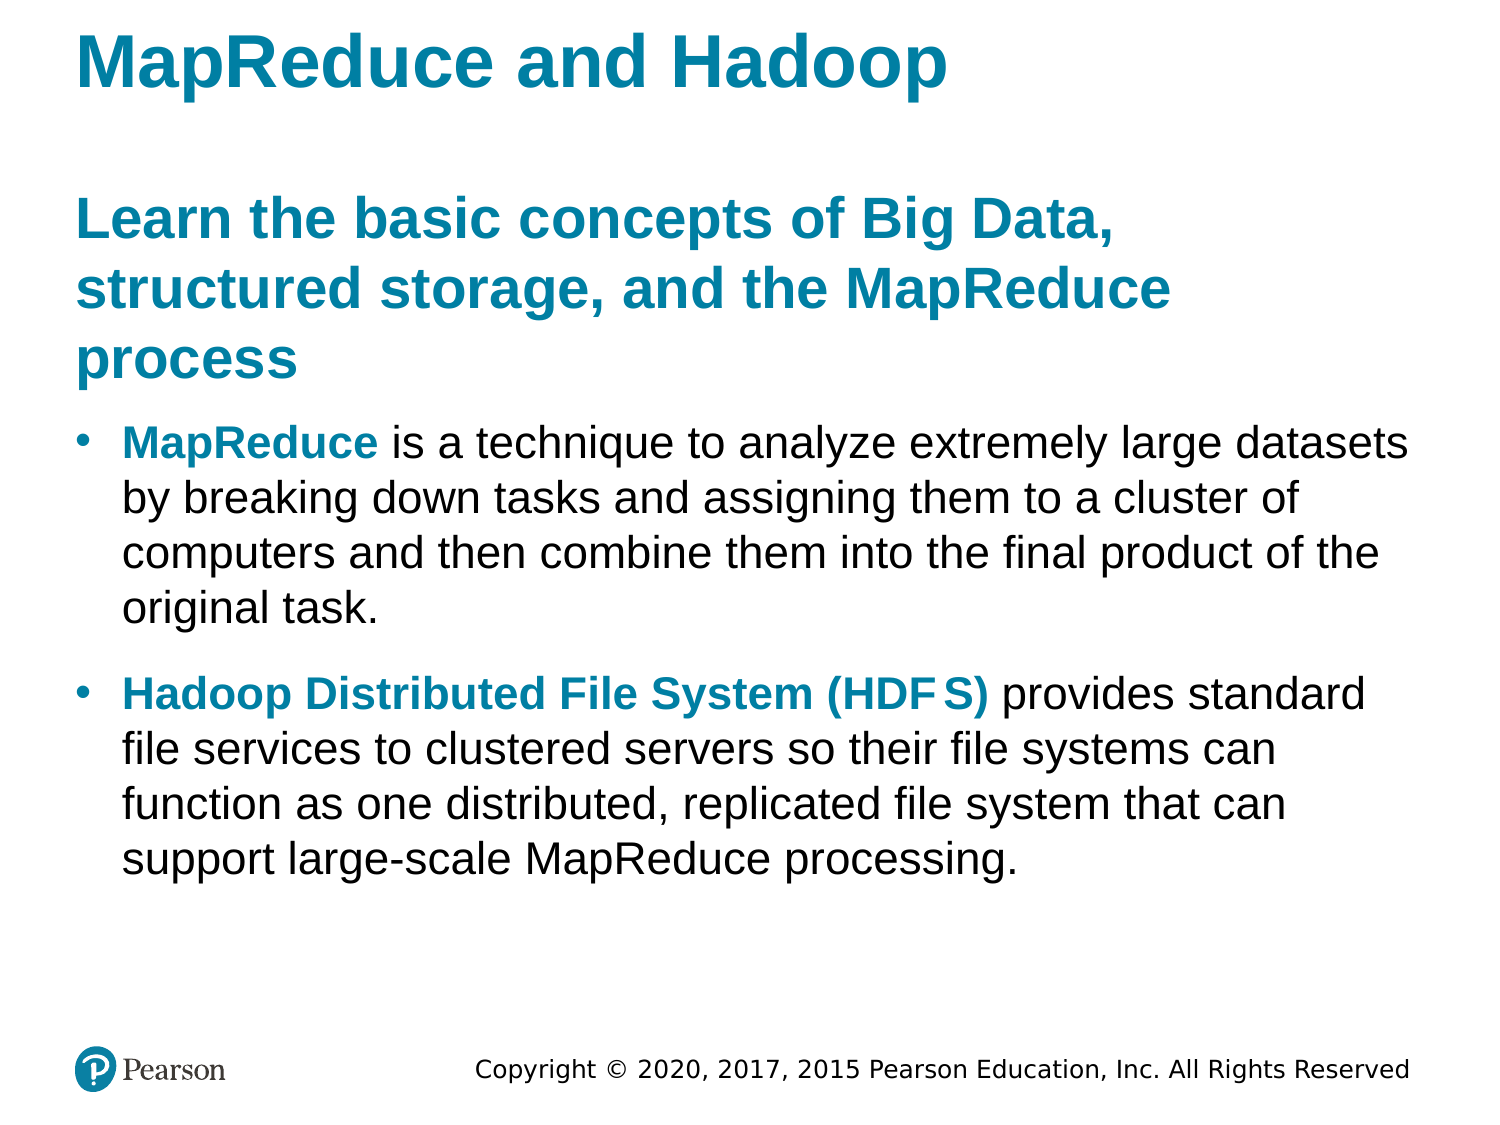

# MapReduce and Hadoop
Learn the basic concepts of Big Data, structured storage, and the MapReduce process
MapReduce is a technique to analyze extremely large datasets by breaking down tasks and assigning them to a cluster of computers and then combine them into the final product of the original task.
Hadoop Distributed File System (H D F S) provides standard file services to clustered servers so their file systems can function as one distributed, replicated file system that can support large-scale MapReduce processing.